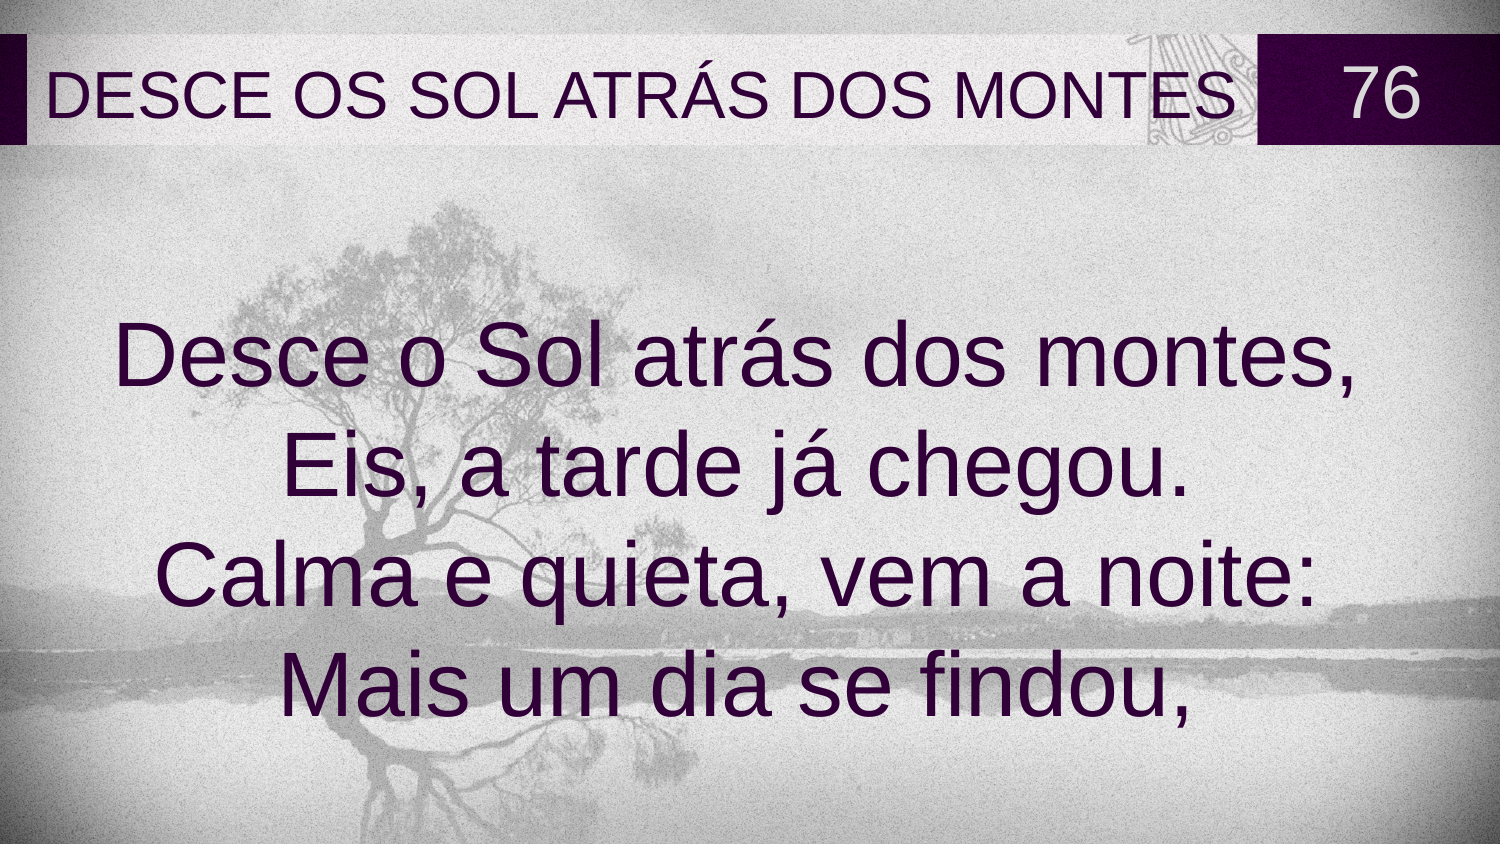

# DESCE OS SOL ATRÁS DOS MONTES
76
Desce o Sol atrás dos montes,
Eis, a tarde já chegou.
Calma e quieta, vem a noite:
Mais um dia se findou,